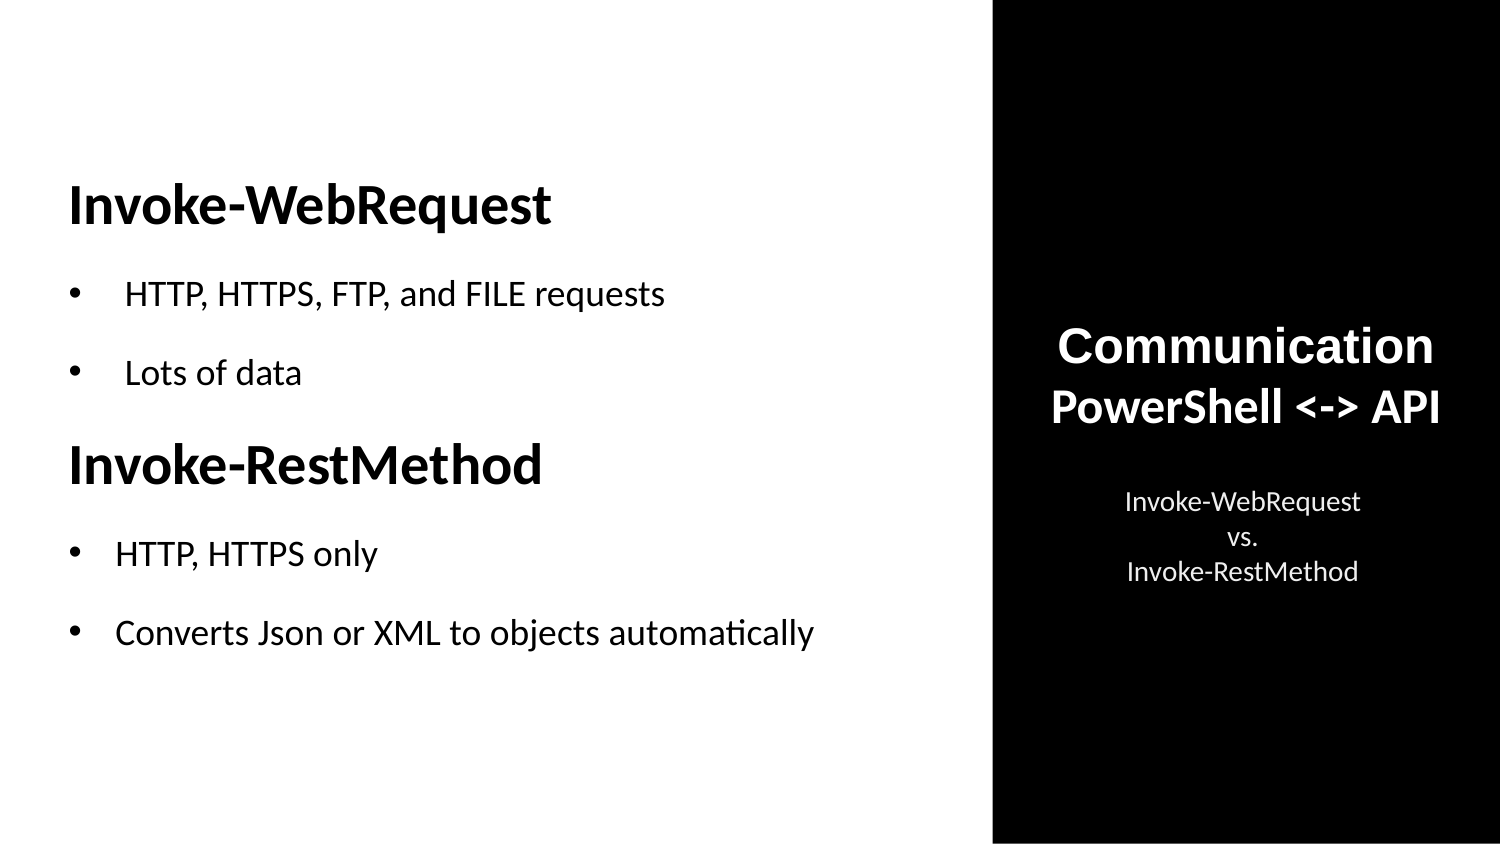

Invoke-WebRequest
HTTP, HTTPS, FTP, and FILE requests
Lots of data
Invoke-RestMethod
HTTP, HTTPS only
Converts Json or XML to objects automatically

# Communication PowerShell <-> API
Invoke-WebRequest
vs.
Invoke-RestMethod